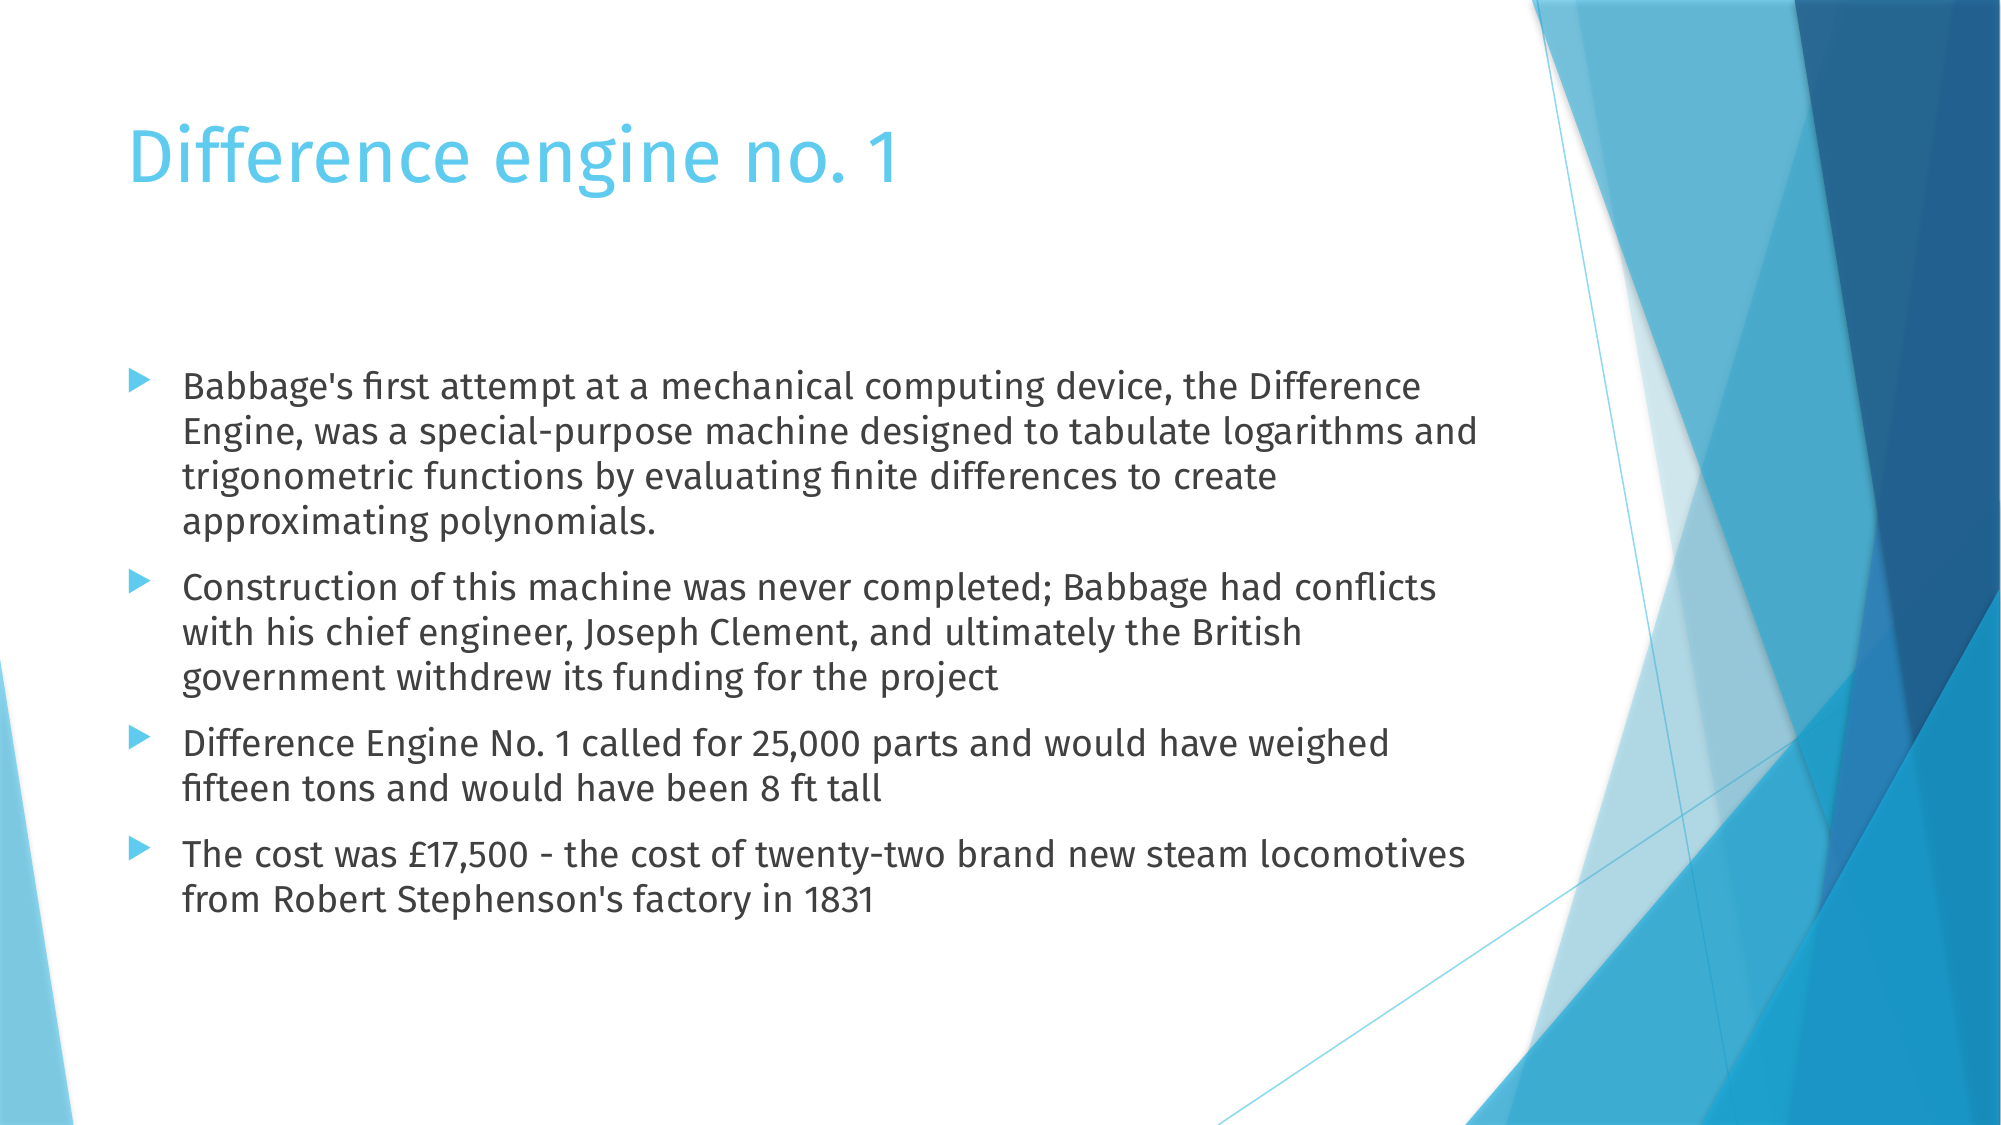

# Difference engine no. 1
Babbage's first attempt at a mechanical computing device, the Difference Engine, was a special-purpose machine designed to tabulate logarithms and trigonometric functions by evaluating finite differences to create approximating polynomials.
Construction of this machine was never completed; Babbage had conflicts with his chief engineer, Joseph Clement, and ultimately the British government withdrew its funding for the project
Difference Engine No. 1 called for 25,000 parts and would have weighed fifteen tons and would have been 8 ft tall
The cost was £17,500 - the cost of twenty-two brand new steam locomotives from Robert Stephenson's factory in 1831